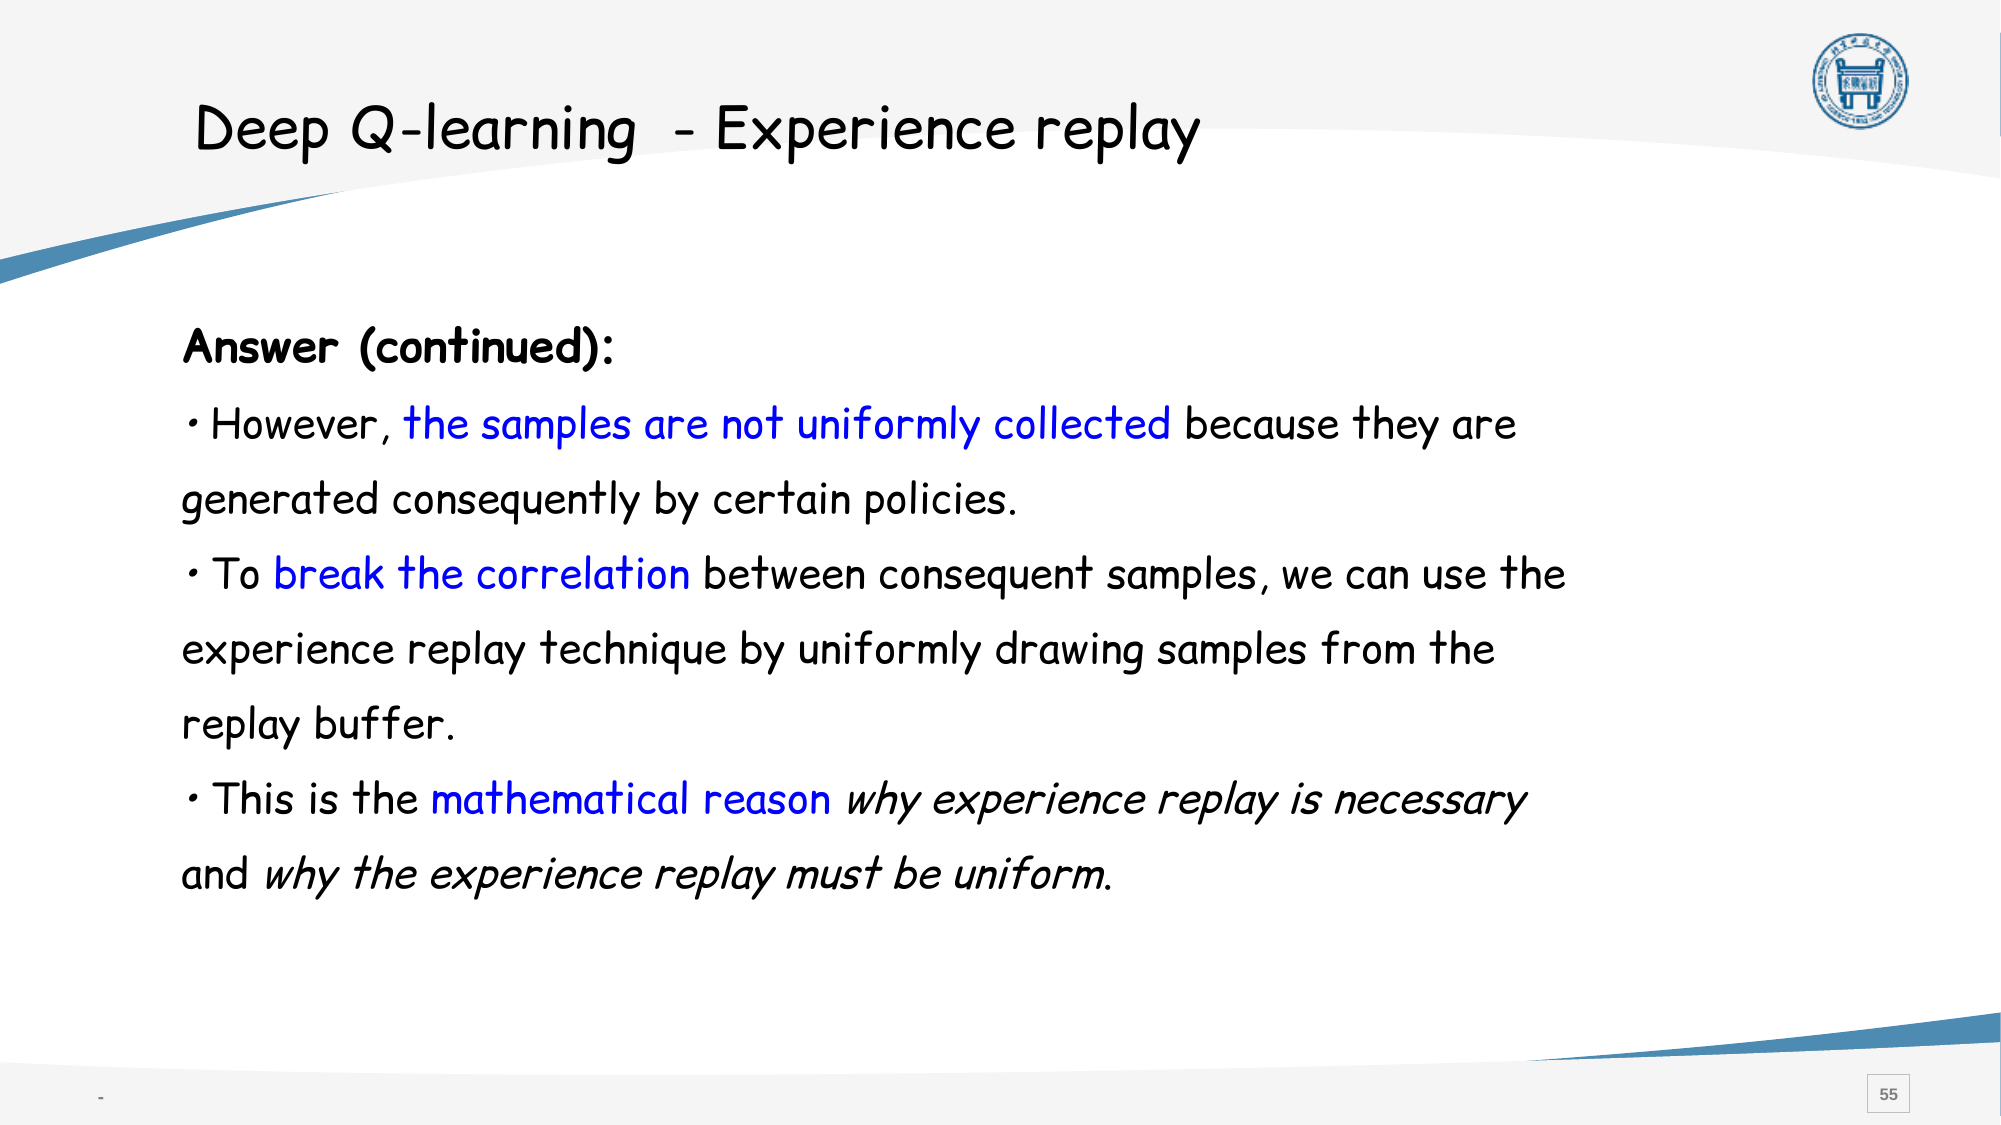

# Deep Q-learning  - Experience replay
Answer (continued):
• However, the samples are not uniformly collected because they are
generated consequently by certain policies.
• To break the correlation between consequent samples, we can use the
experience replay technique by uniformly drawing samples from the
replay buffer.
• This is the mathematical reason why experience replay is necessary
and why the experience replay must be uniform.